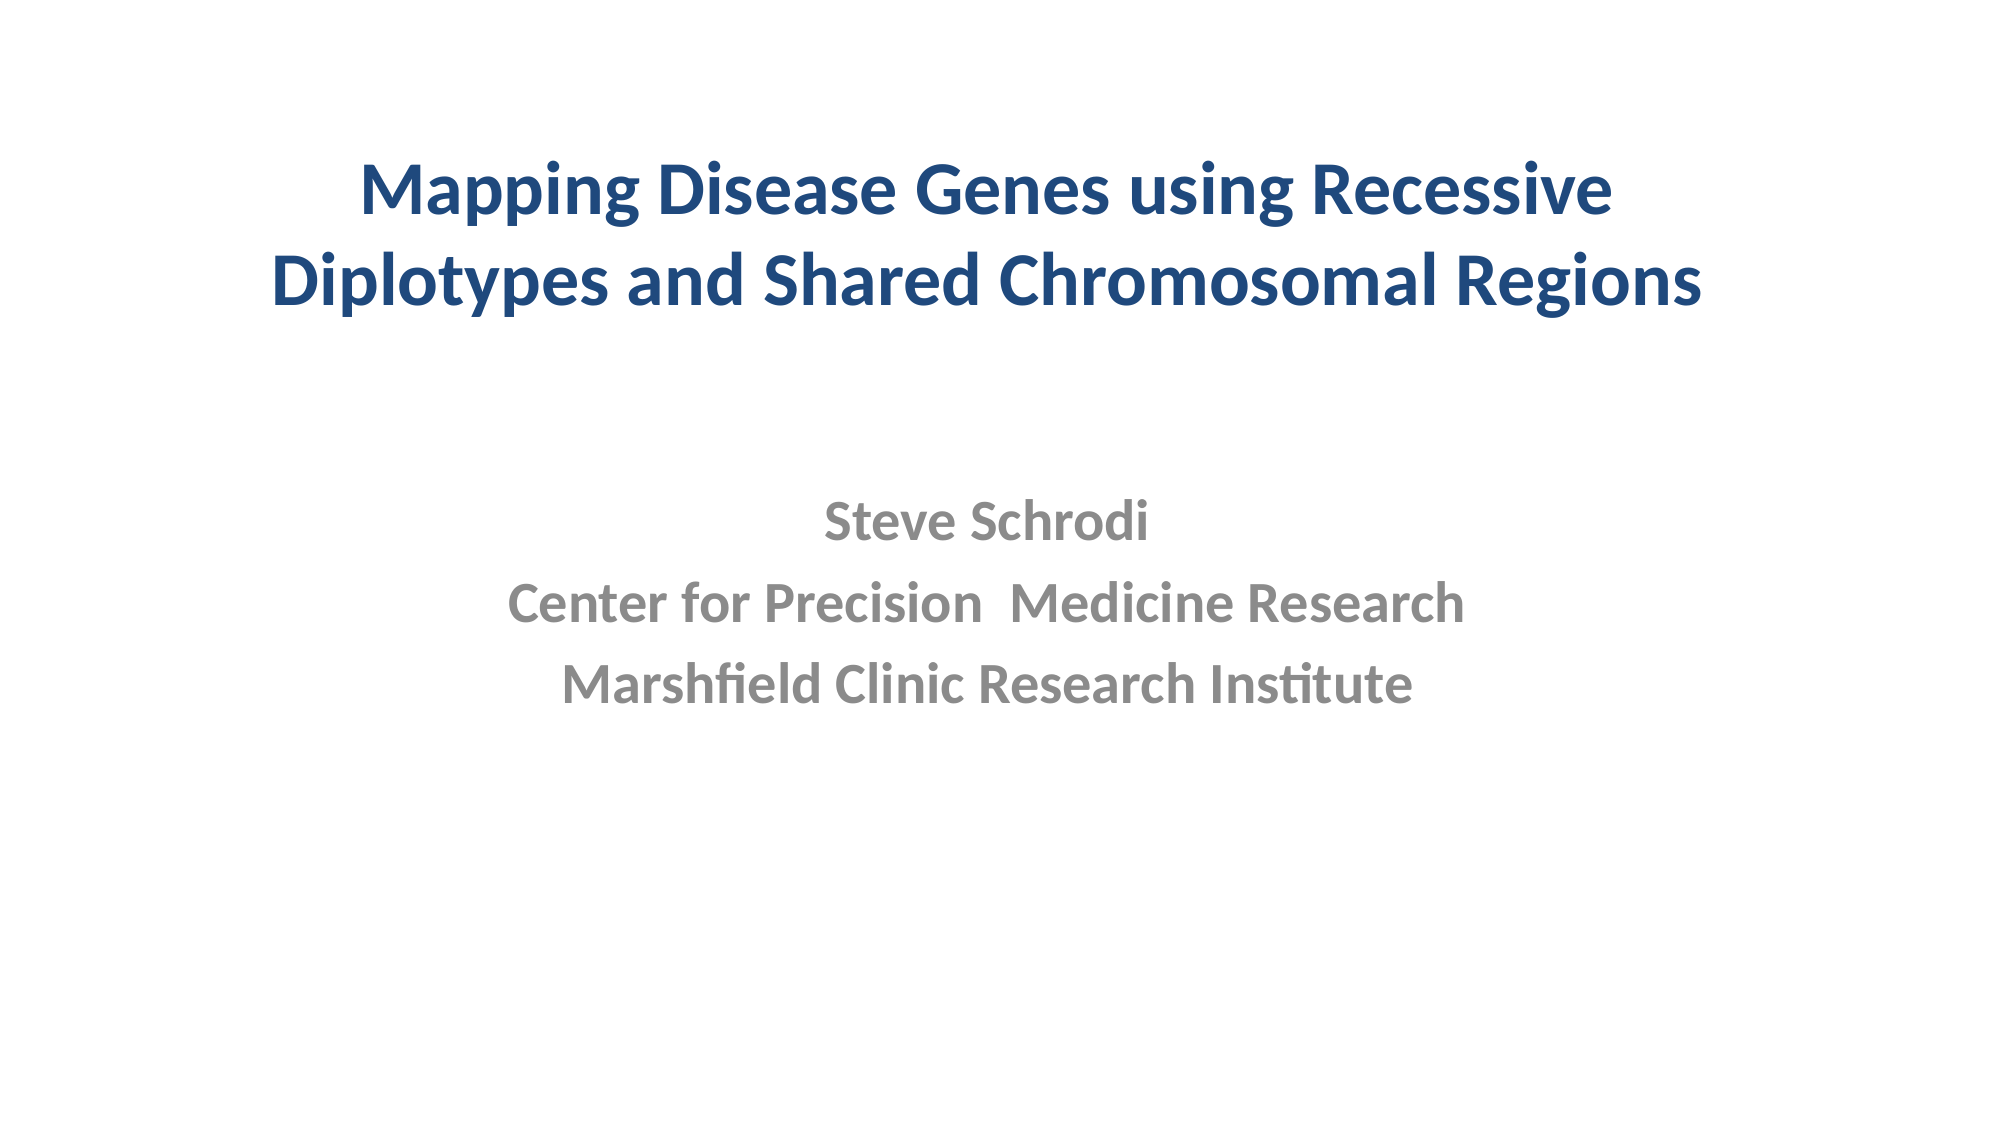

# Mapping Disease Genes using Recessive Diplotypes and Shared Chromosomal Regions
Steve Schrodi
Center for Precision  Medicine Research
Marshfield Clinic Research Institute